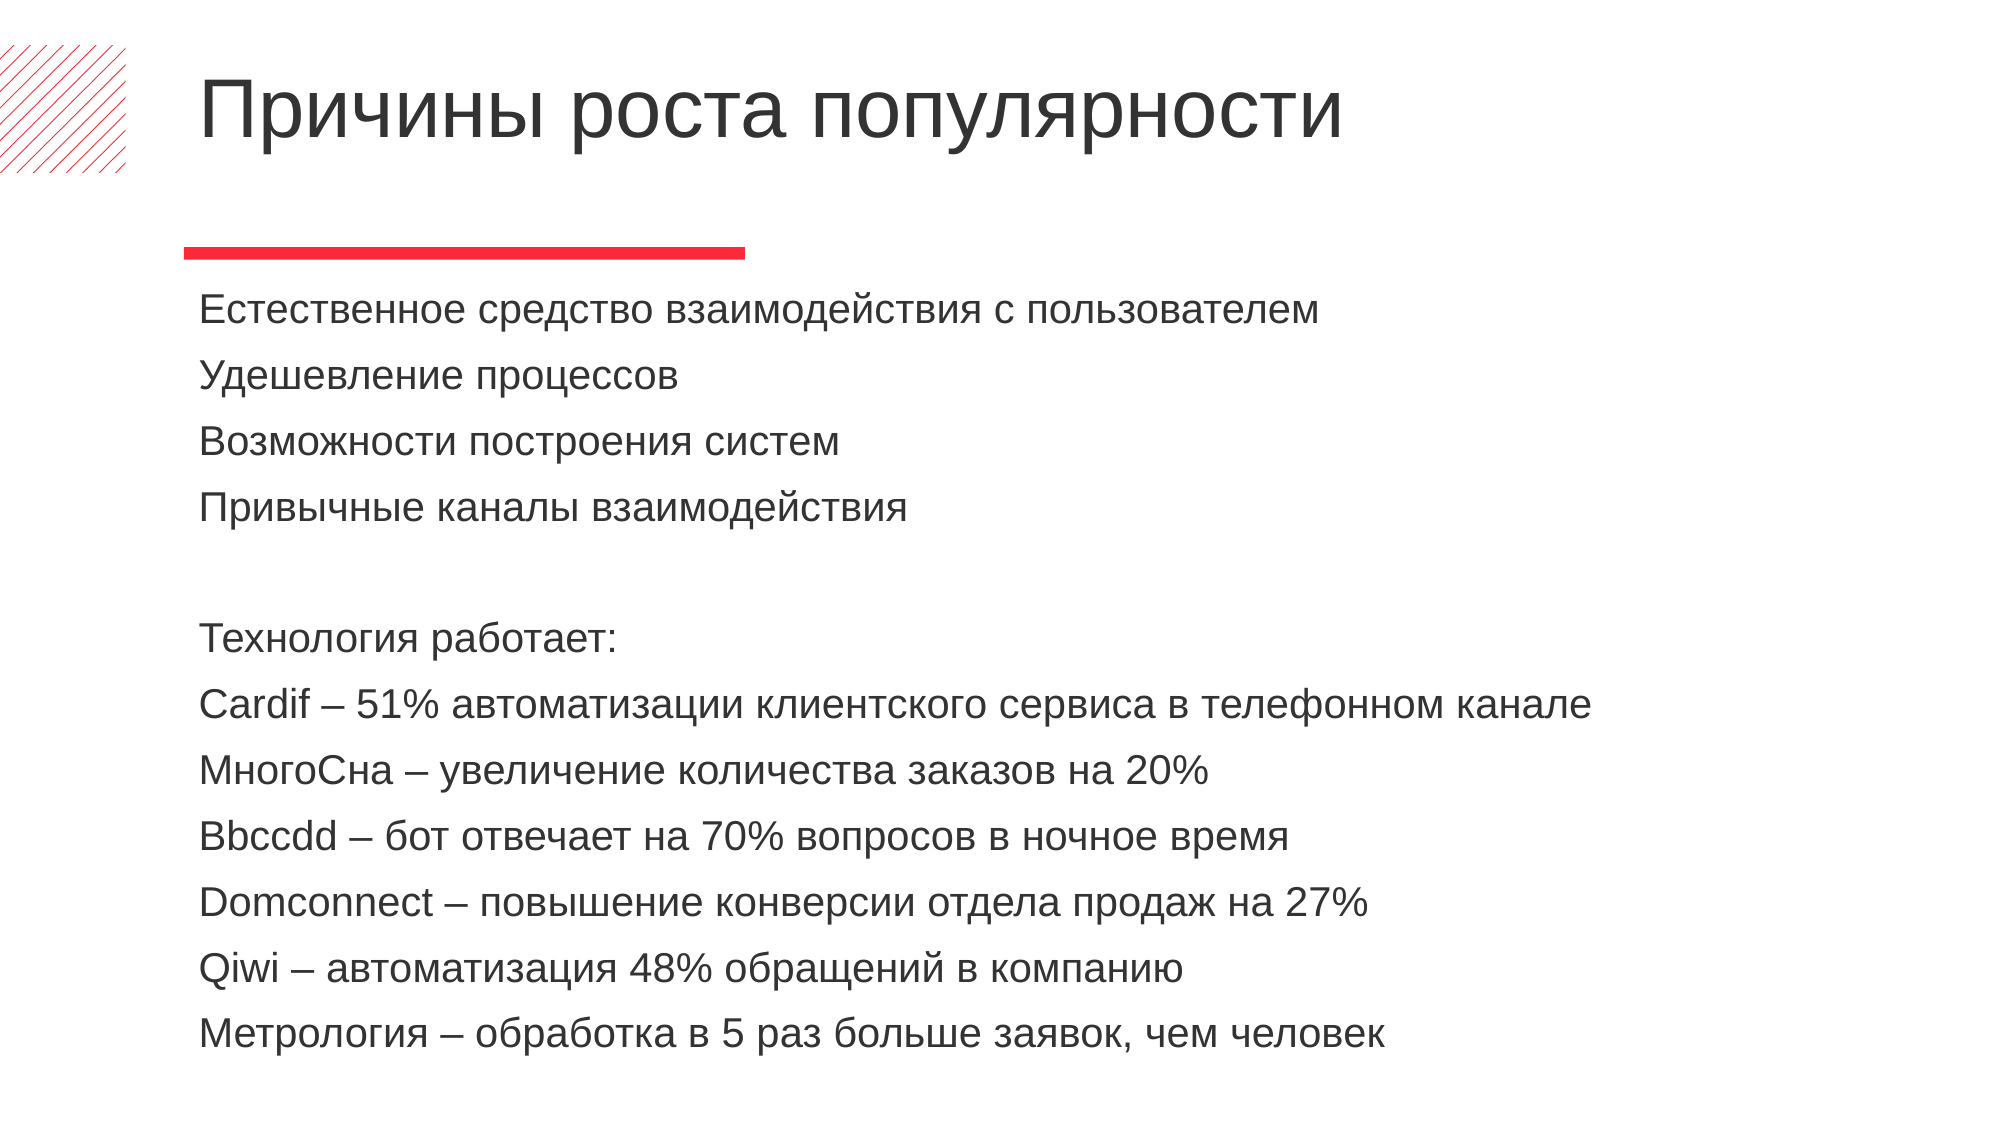

Причины роста популярности

Естественное средство взаимодействия с пользователем
Удешевление процессов
Возможности построения систем
Привычные каналы взаимодействия

Технология работает:
Cardif – 51% автоматизации клиентского сервиса в телефонном канале
МногоСна – увеличение количества заказов на 20%
Bbccdd – бот отвечает на 70% вопросов в ночное время
Domconnect – повышение конверсии отдела продаж на 27%
Qiwi – автоматизация 48% обращений в компанию
Метрология – обработка в 5 раз больше заявок, чем человек